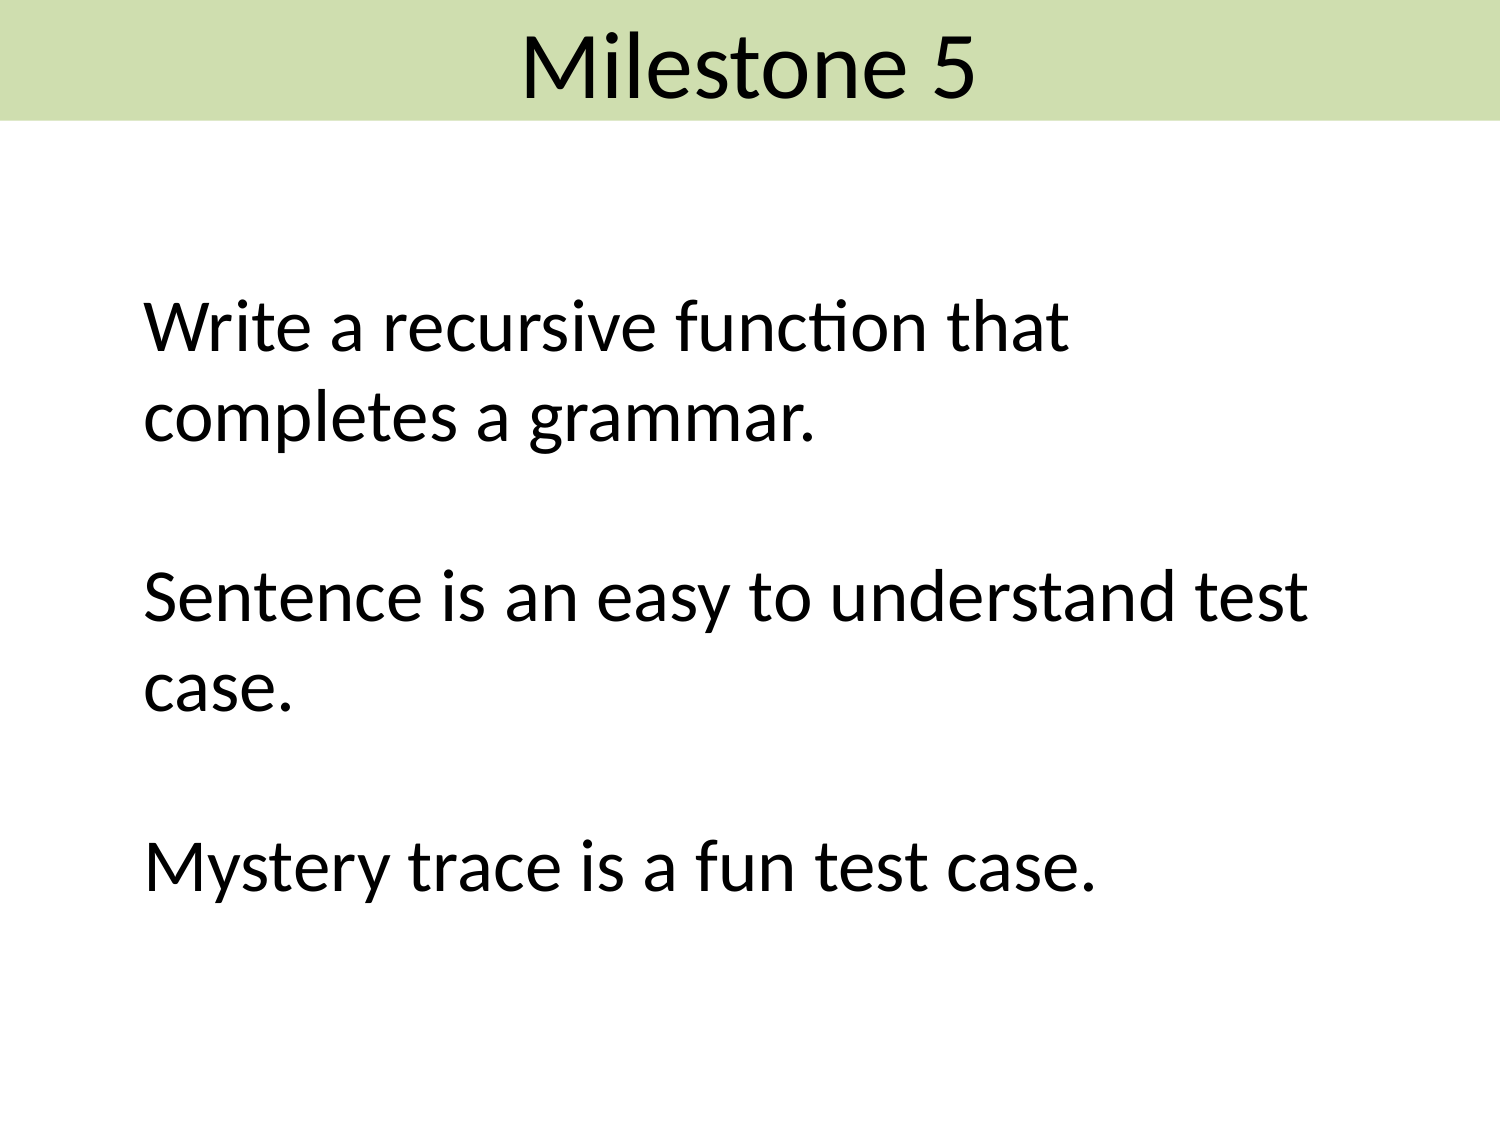

Milestone 5
Write a recursive function that completes a grammar.

Sentence is an easy to understand test case.

Mystery trace is a fun test case.